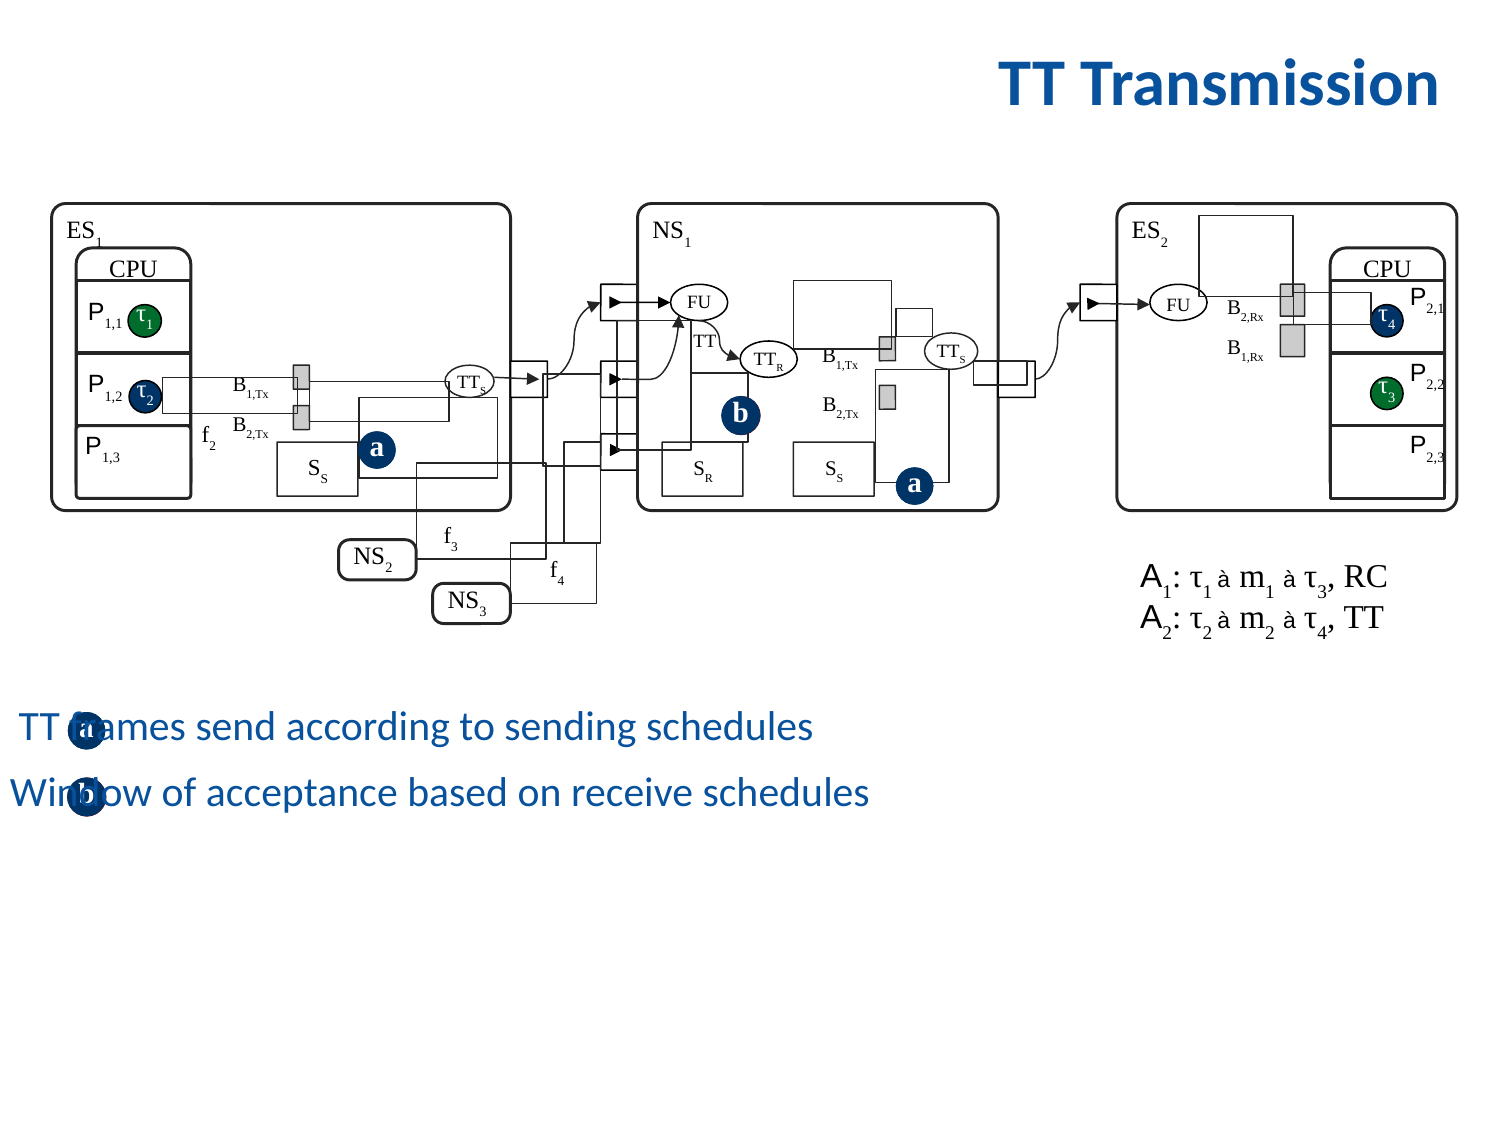

TT Transmission

ES1

NS1

ES2

CPU
CPU

 P1,1

P2,1

FU

FU

B2,Rx

τ1
τ4

TT

B1,Rx
TTS

B1,Tx
TTR
b
 P1,2
P2,2

TTS
B1,Tx

τ3

τ2

B2,Tx

b
b

B2,Tx
f2
 P1,3
P2,3
a
a

SS
SR
SS

a
a
f3

NS2

A1: τ1 à m1 à τ3, RC

f4
A2: τ2 à m2 à τ4, TT

NS3
TT frames send according to sending schedules
a
a
Window of acceptance based on receive schedules
b
b